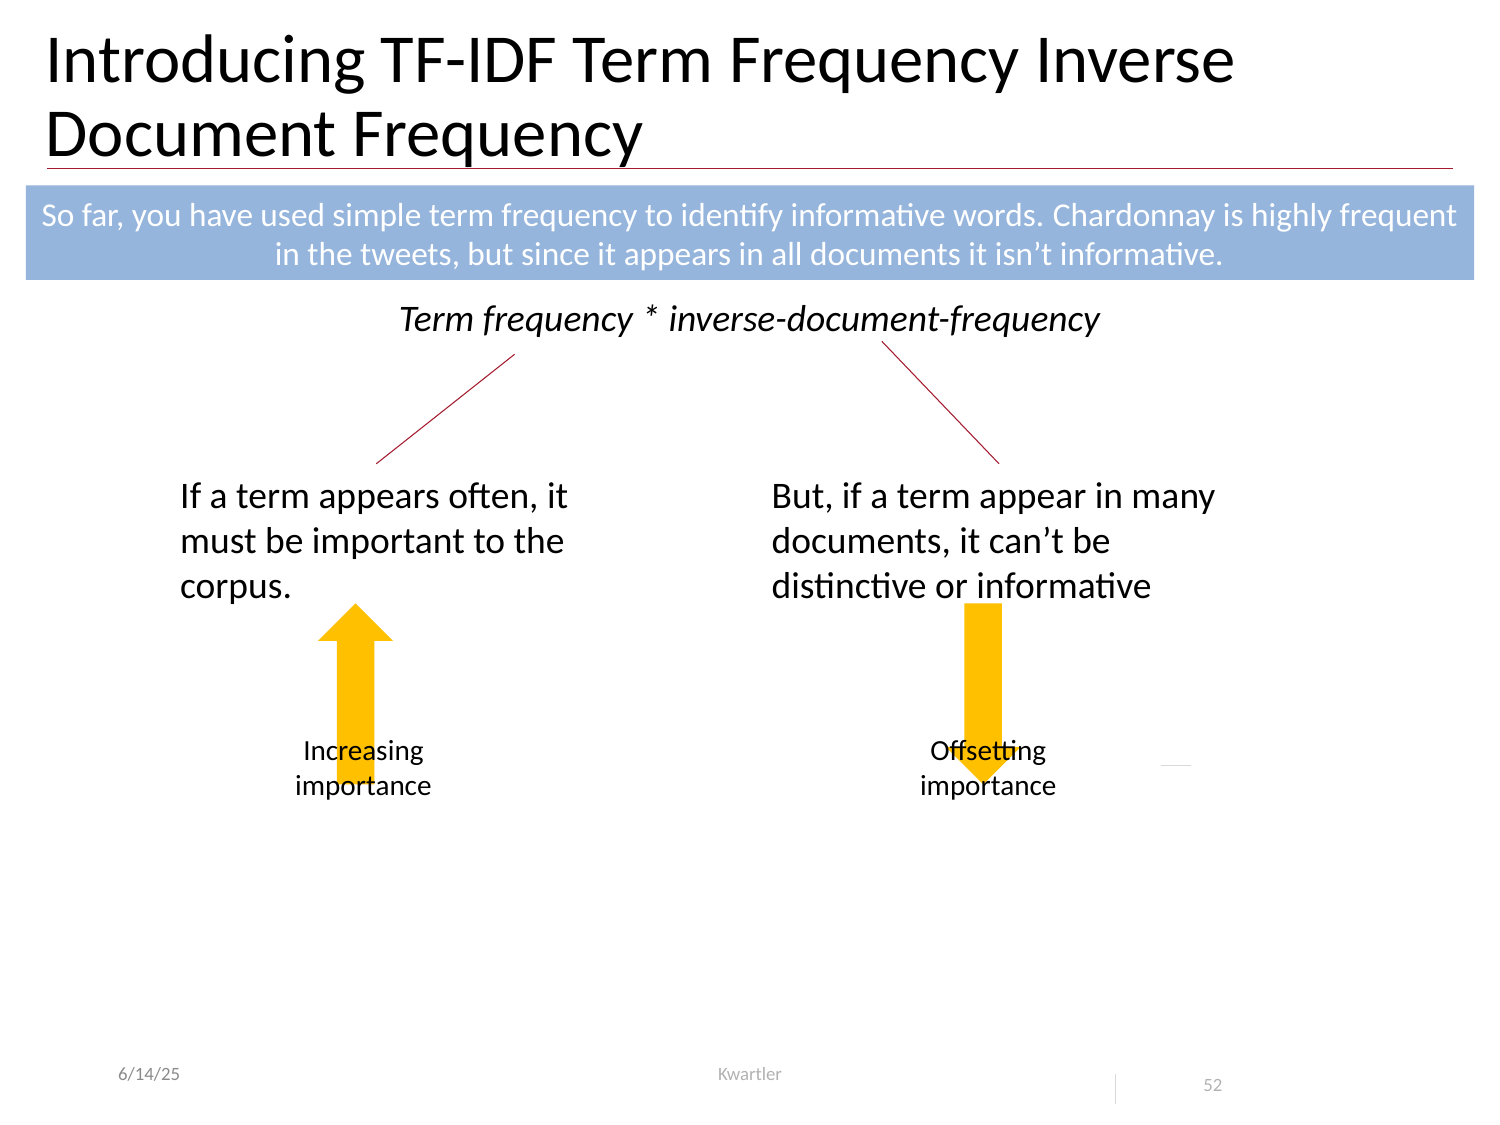

# Introducing TF-IDF Term Frequency Inverse Document Frequency
So far, you have used simple term frequency to identify informative words. Chardonnay is highly frequent in the tweets, but since it appears in all documents it isn’t informative.
Term frequency * inverse-document-frequency
If a term appears often, it must be important to the corpus.
But, if a term appear in many documents, it can’t be distinctive or informative

Increasing
importance
Offsetting
importance
6/14/25
Kwartler
52